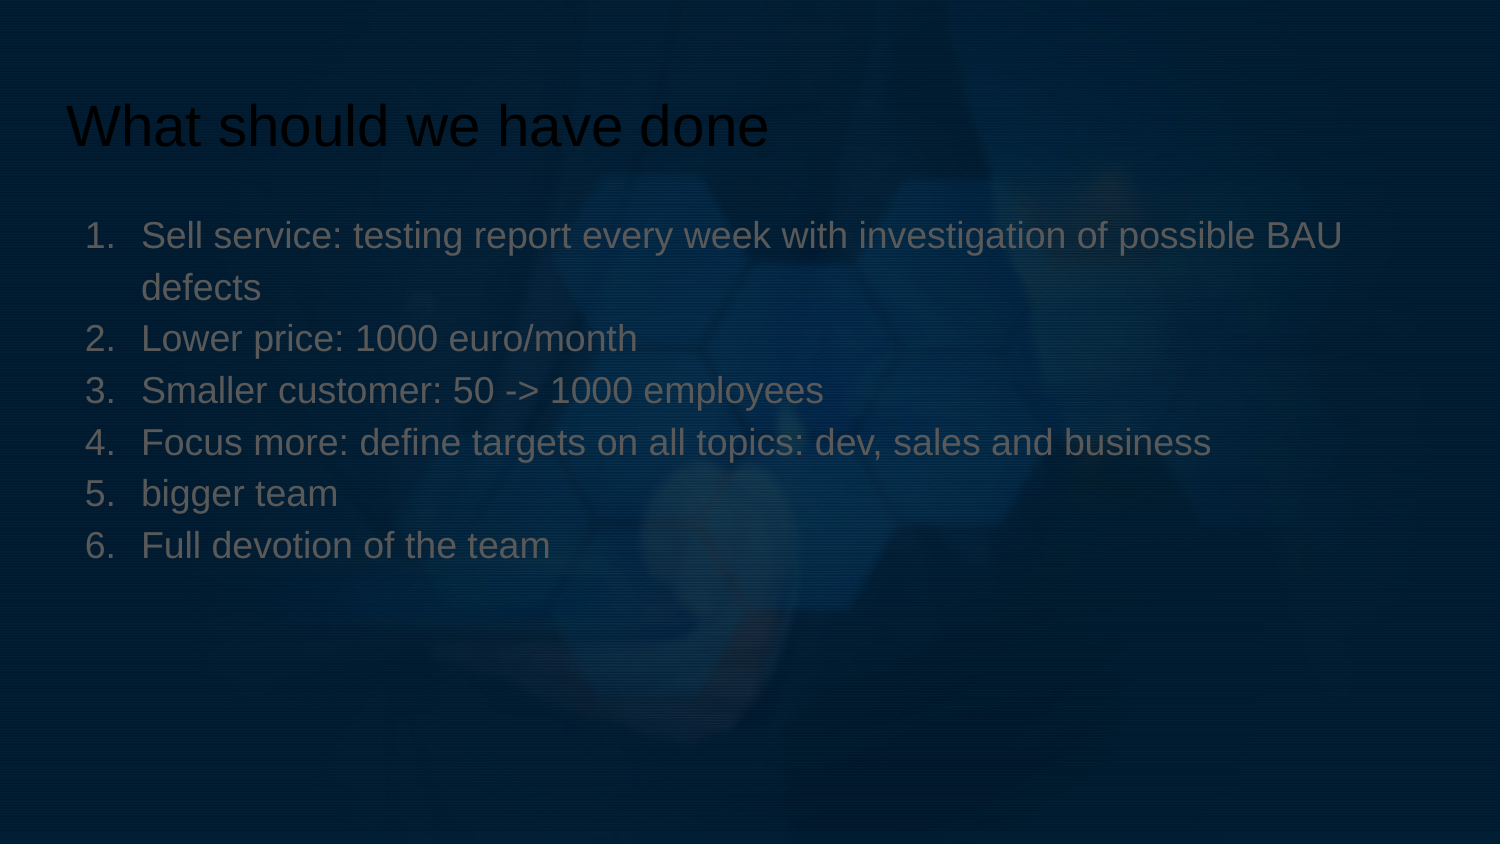

# What should we have done
Sell service: testing report every week with investigation of possible BAU defects
Lower price: 1000 euro/month
Smaller customer: 50 -> 1000 employees
Focus more: define targets on all topics: dev, sales and business
bigger team
Full devotion of the team